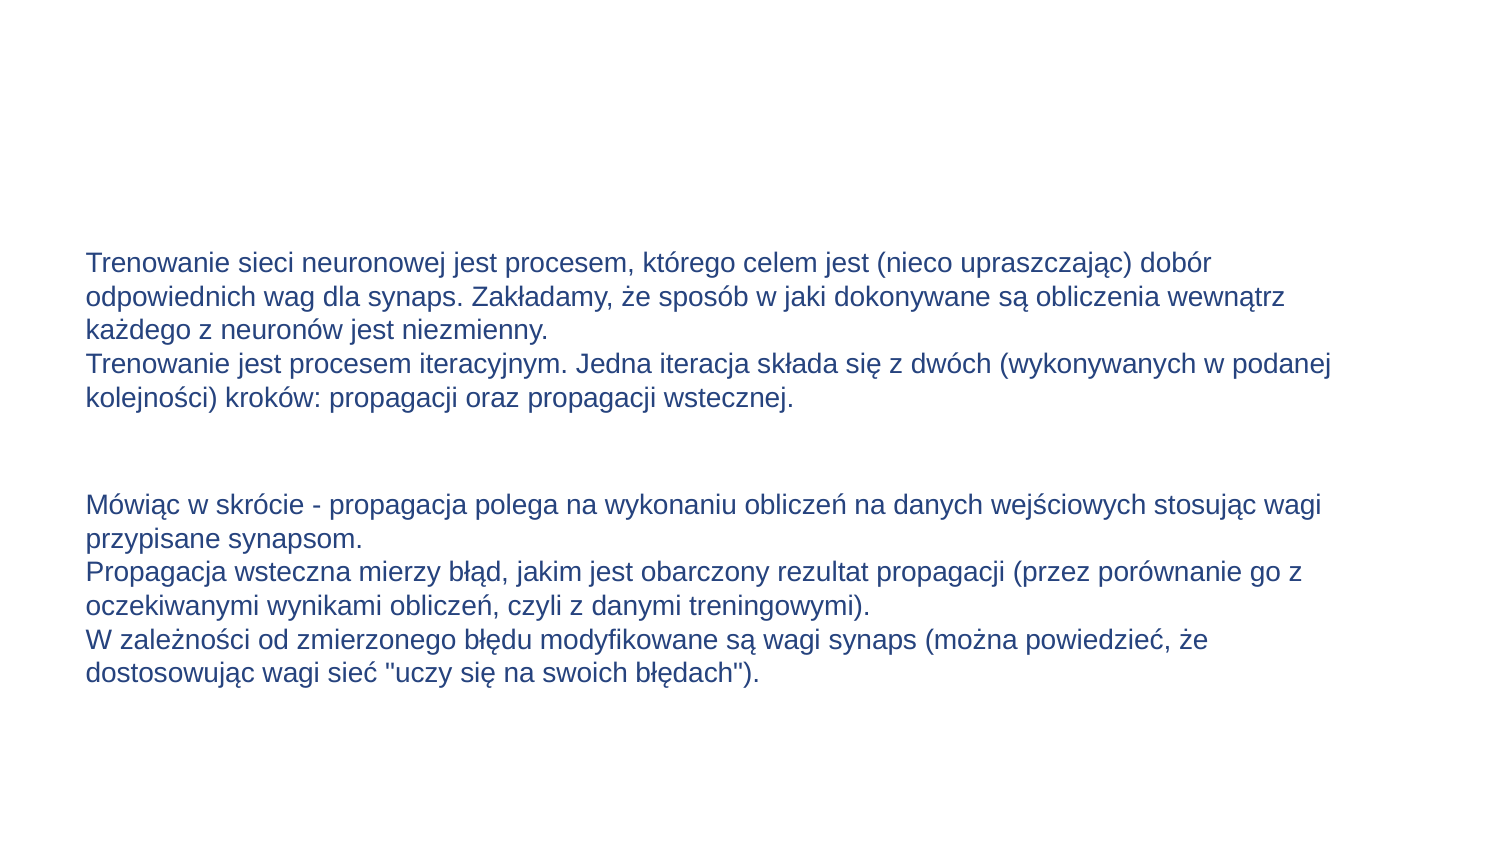

08.02.2024
#
Trenowanie sieci neuronowej jest procesem, którego celem jest (nieco upraszczając) dobór odpowiednich wag dla synaps. Zakładamy, że sposób w jaki dokonywane są obliczenia wewnątrz każdego z neuronów jest niezmienny.
Trenowanie jest procesem iteracyjnym. Jedna iteracja składa się z dwóch (wykonywanych w podanej kolejności) kroków: propagacji oraz propagacji wstecznej.
Mówiąc w skrócie - propagacja polega na wykonaniu obliczeń na danych wejściowych stosując wagi przypisane synapsom.
Propagacja wsteczna mierzy błąd, jakim jest obarczony rezultat propagacji (przez porównanie go z oczekiwanymi wynikami obliczeń, czyli z danymi treningowymi).
W zależności od zmierzonego błędu modyfikowane są wagi synaps (można powiedzieć, że dostosowując wagi sieć "uczy się na swoich błędach").